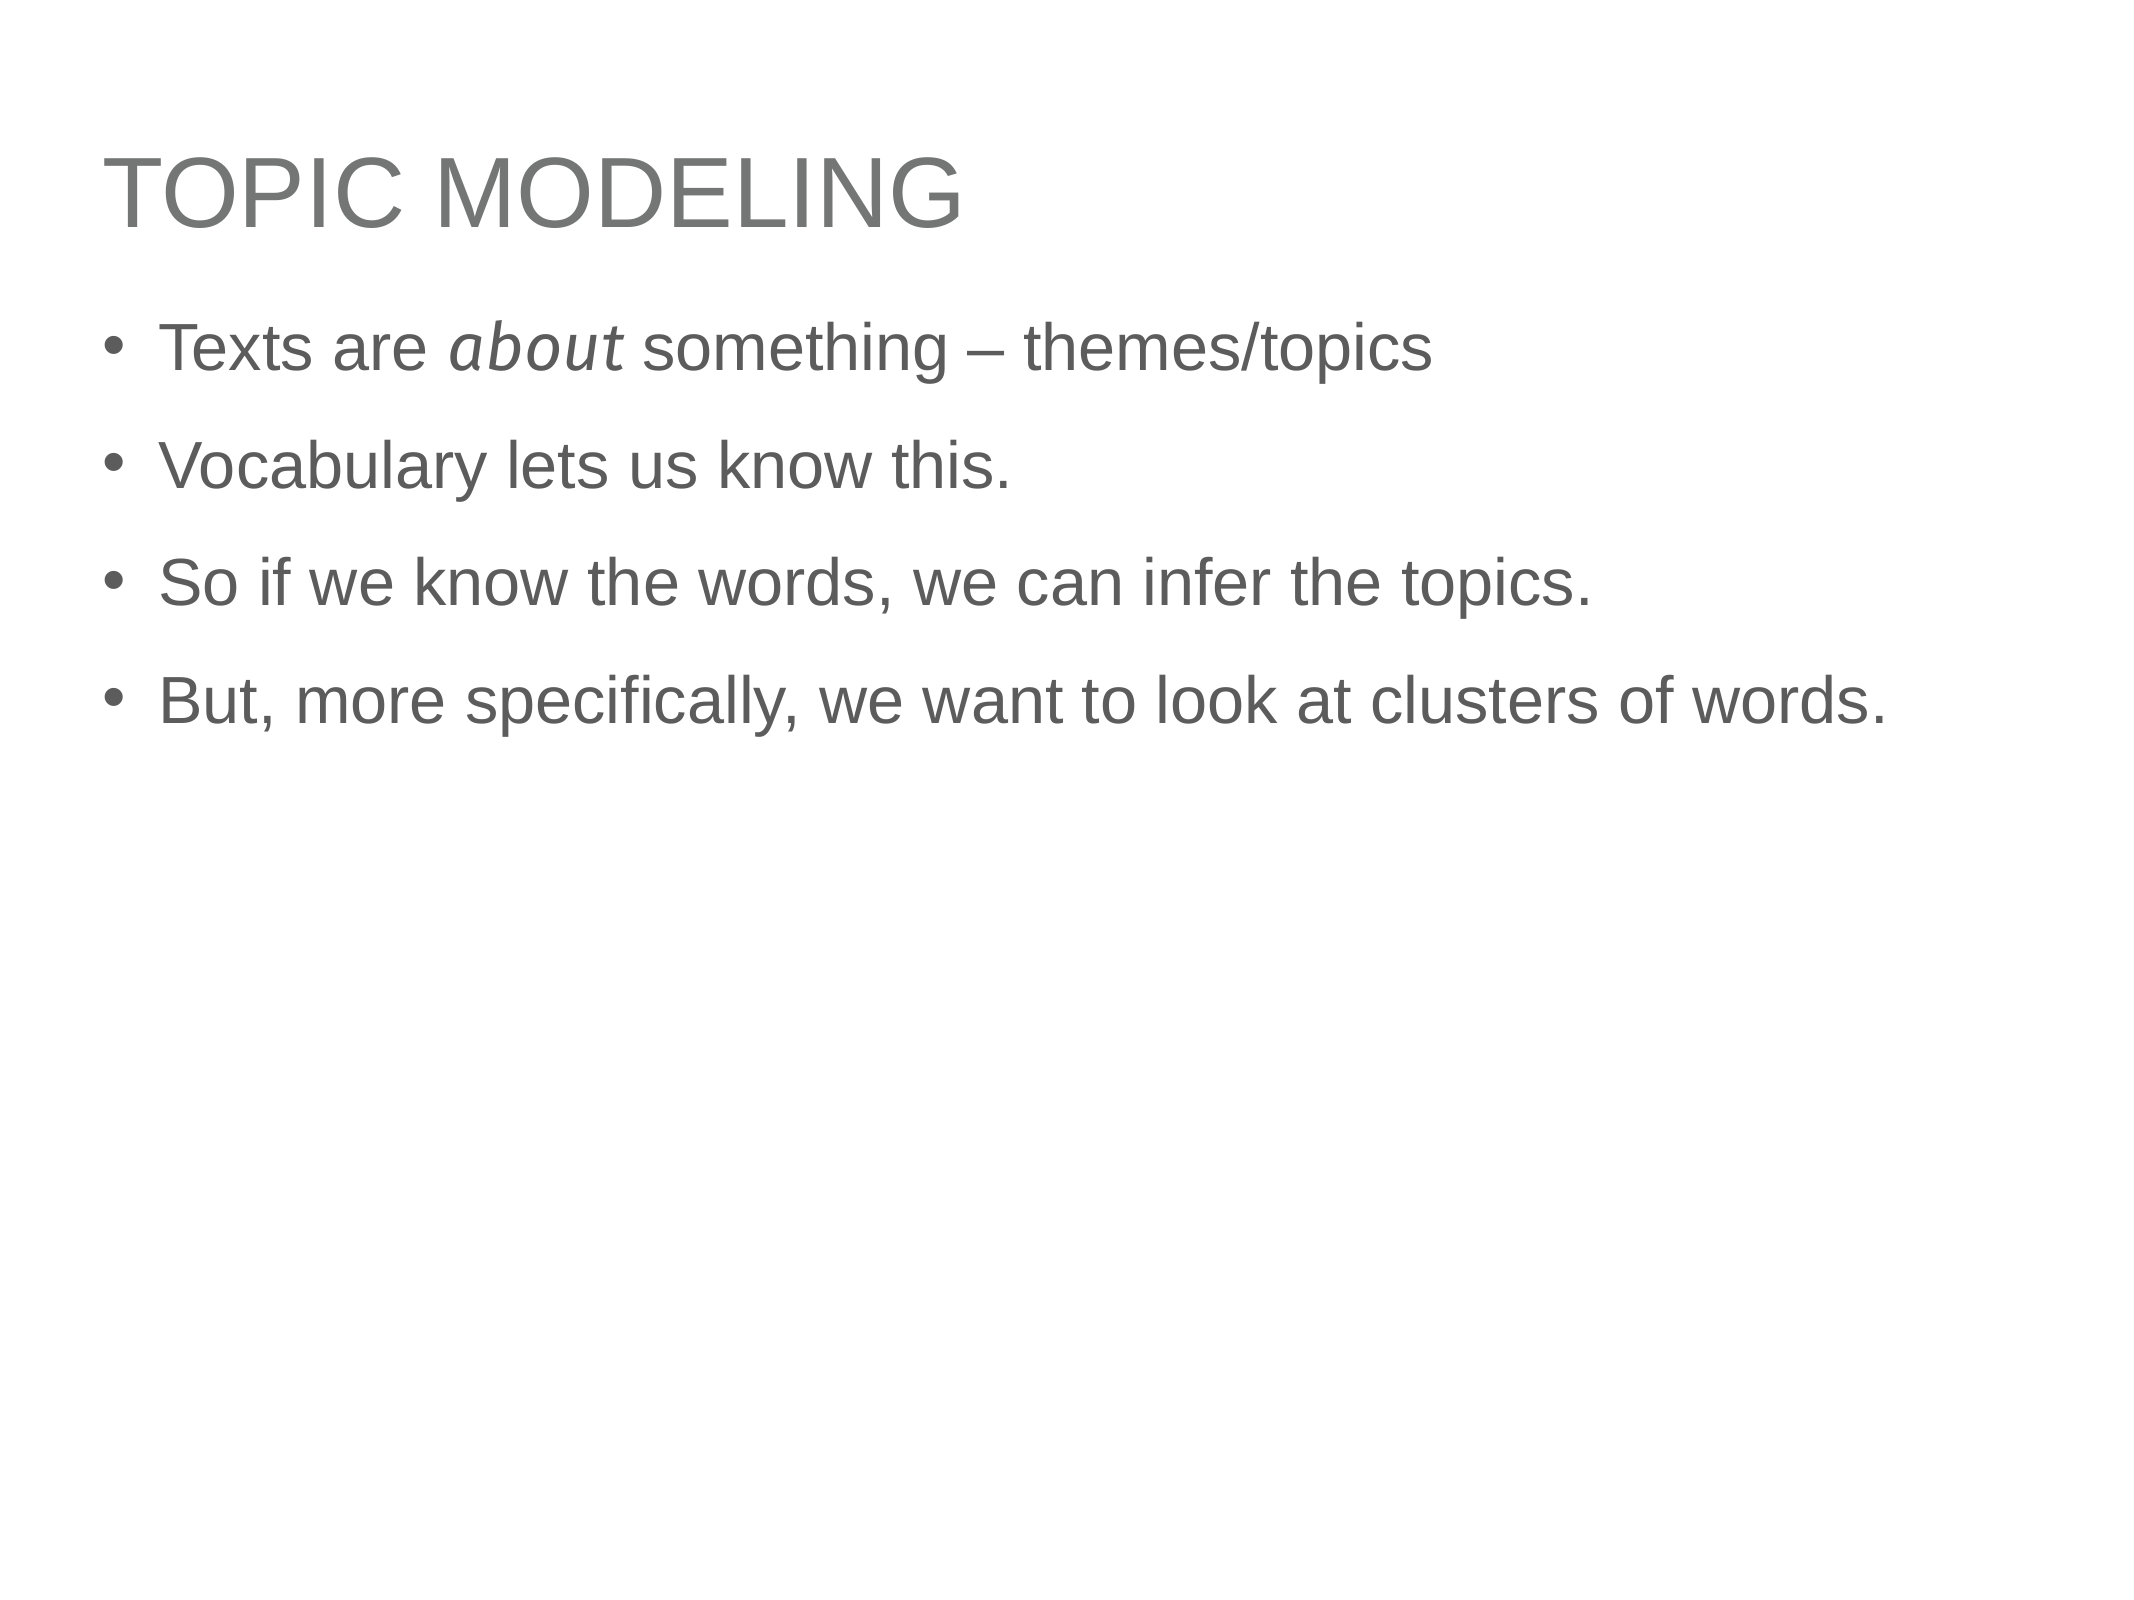

# Topic Modeling

Texts are about something – themes/topics
Vocabulary lets us know this.
So if we know the words, we can infer the topics.
But, more specifically, we want to look at clusters of words.